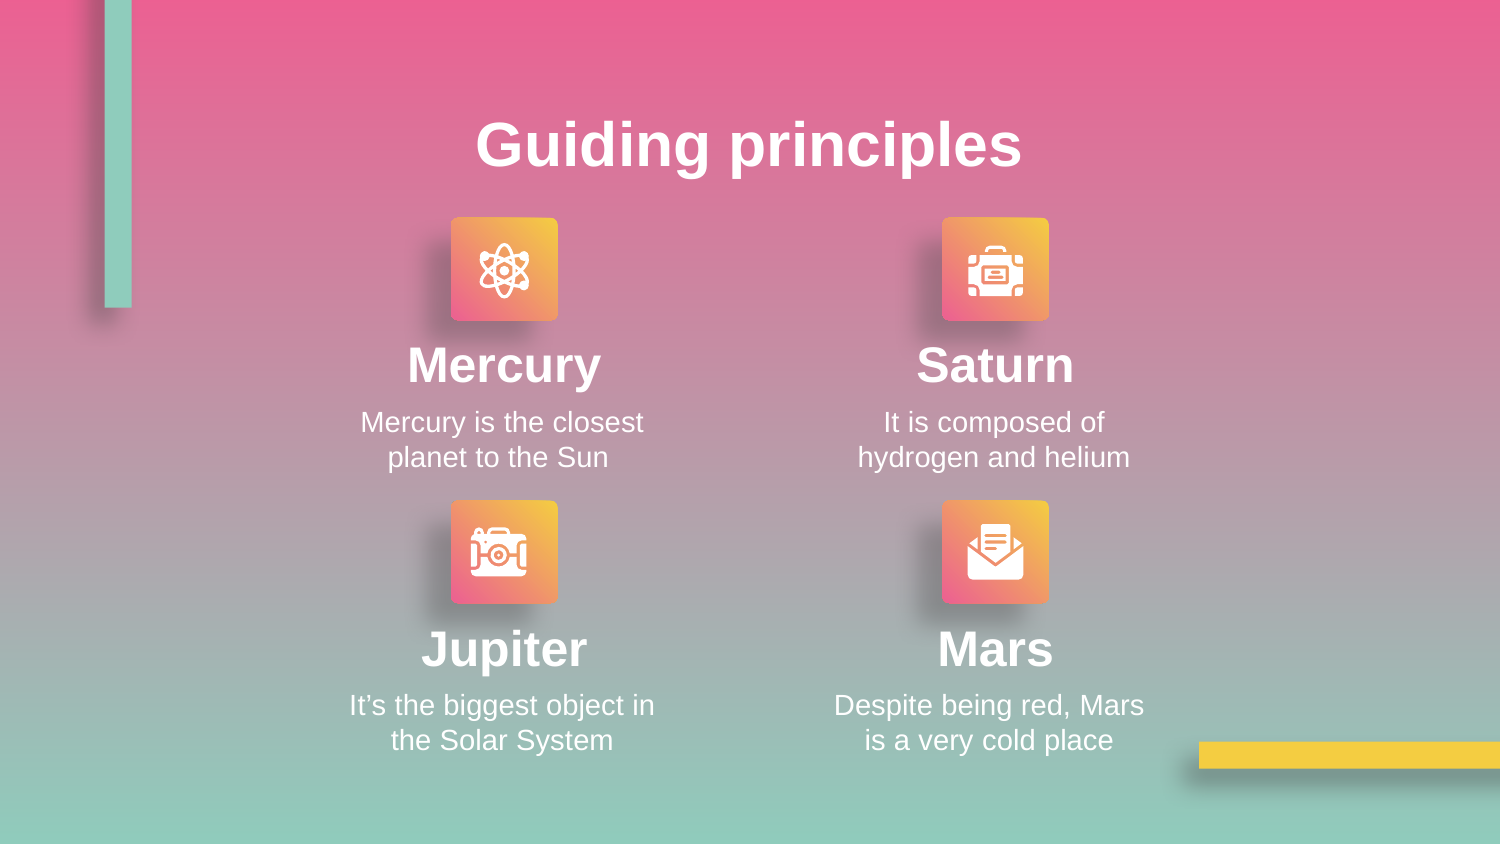

# Guiding principles

Mercury
Saturn
Mercury is the closest planet to the Sun
It is composed of hydrogen and helium

Jupiter
Mars
It’s the biggest object in the Solar System
Despite being red, Mars is a very cold place